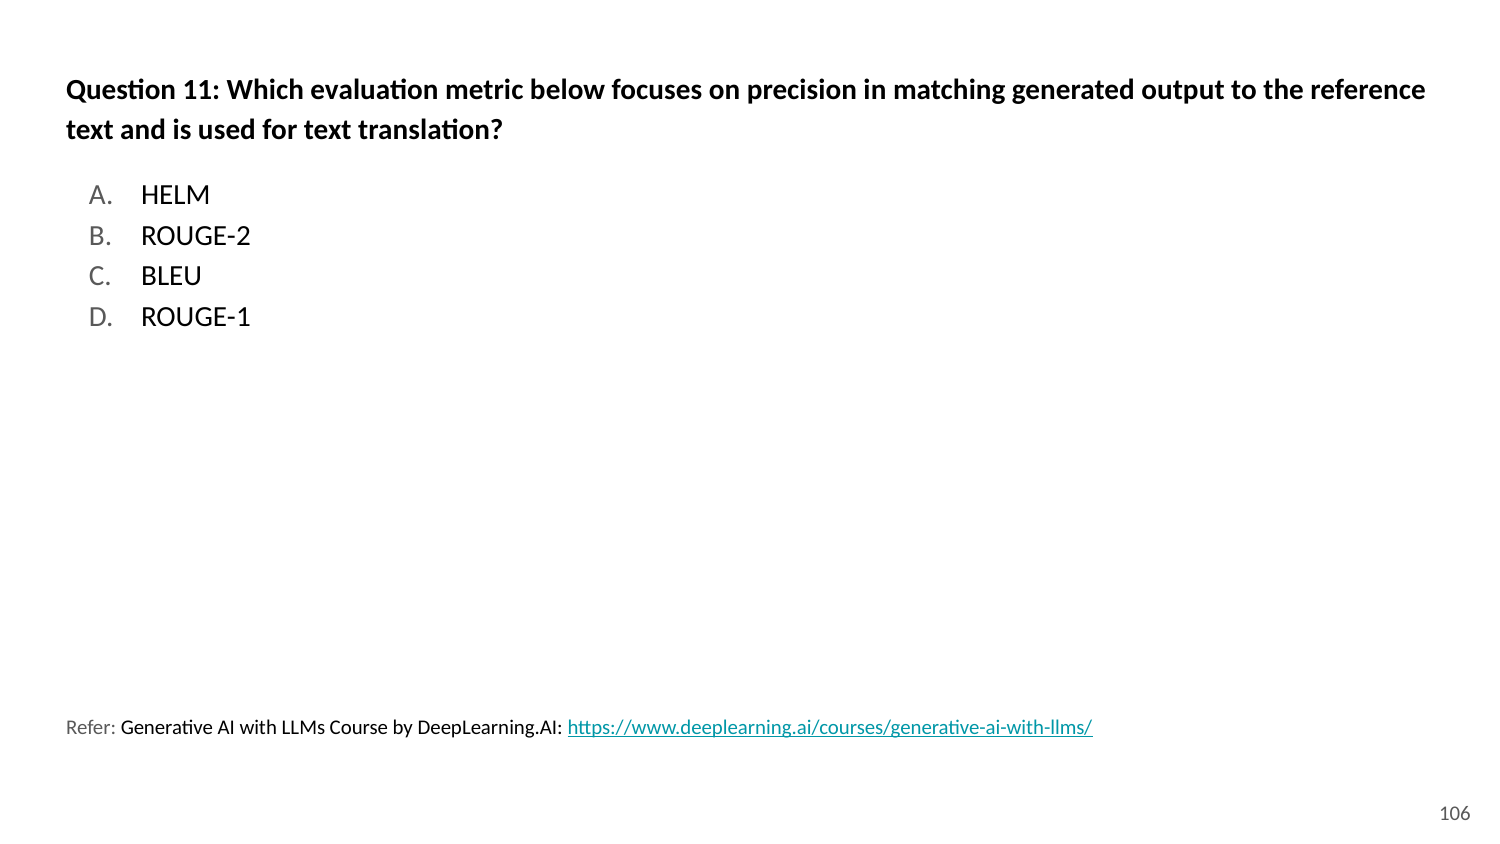

Question 11: Which evaluation metric below focuses on precision in matching generated output to the reference text and is used for text translation?
HELM
ROUGE-2
BLEU
ROUGE-1
Refer: Generative AI with LLMs Course by DeepLearning.AI: https://www.deeplearning.ai/courses/generative-ai-with-llms/

106